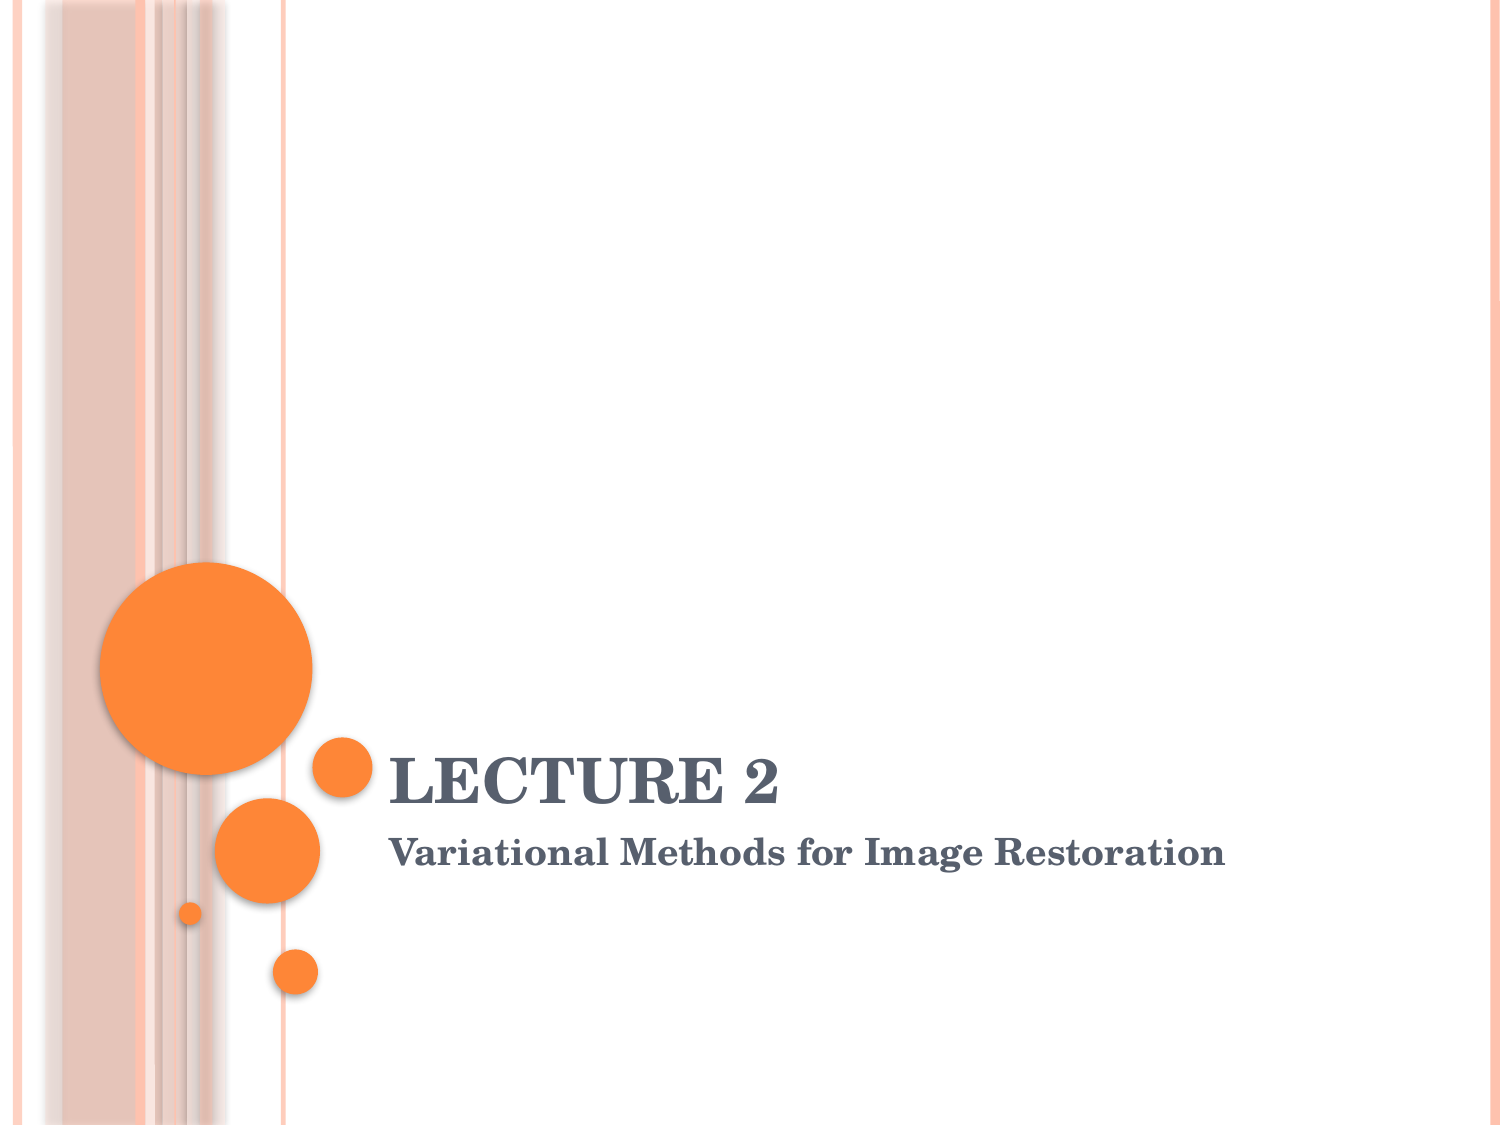

# Lecture 2
Variational Methods for Image Restoration